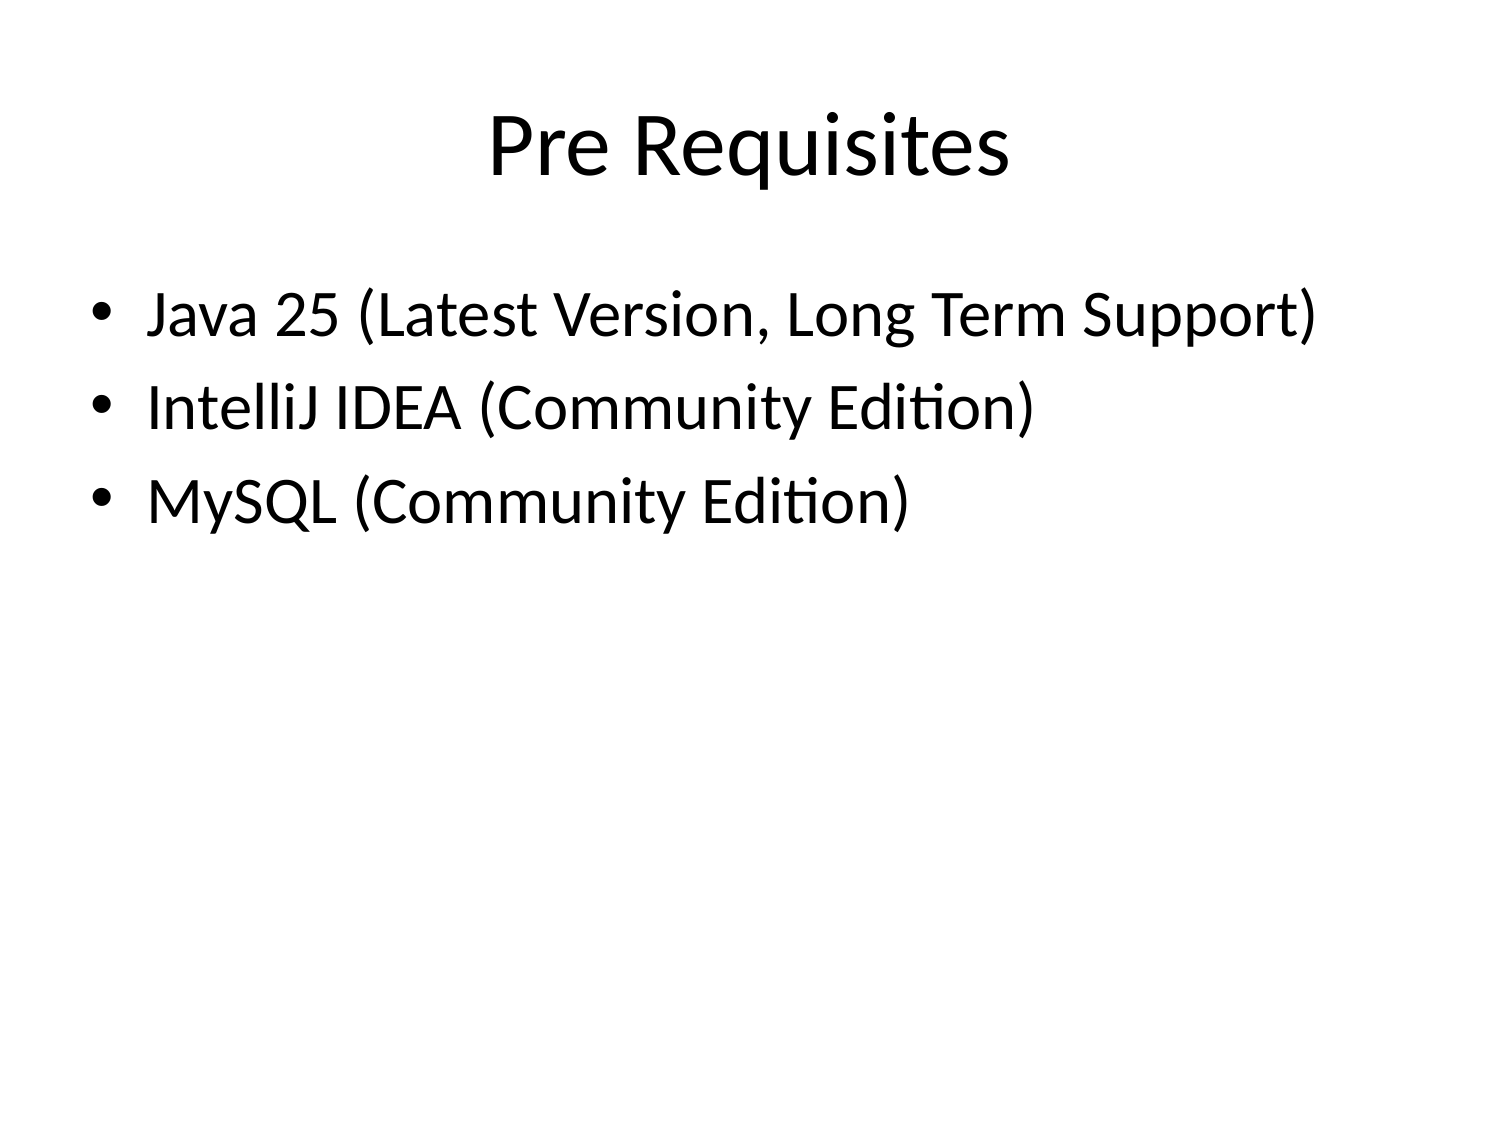

# Pre Requisites
Java 25 (Latest Version, Long Term Support)
IntelliJ IDEA (Community Edition)
MySQL (Community Edition)